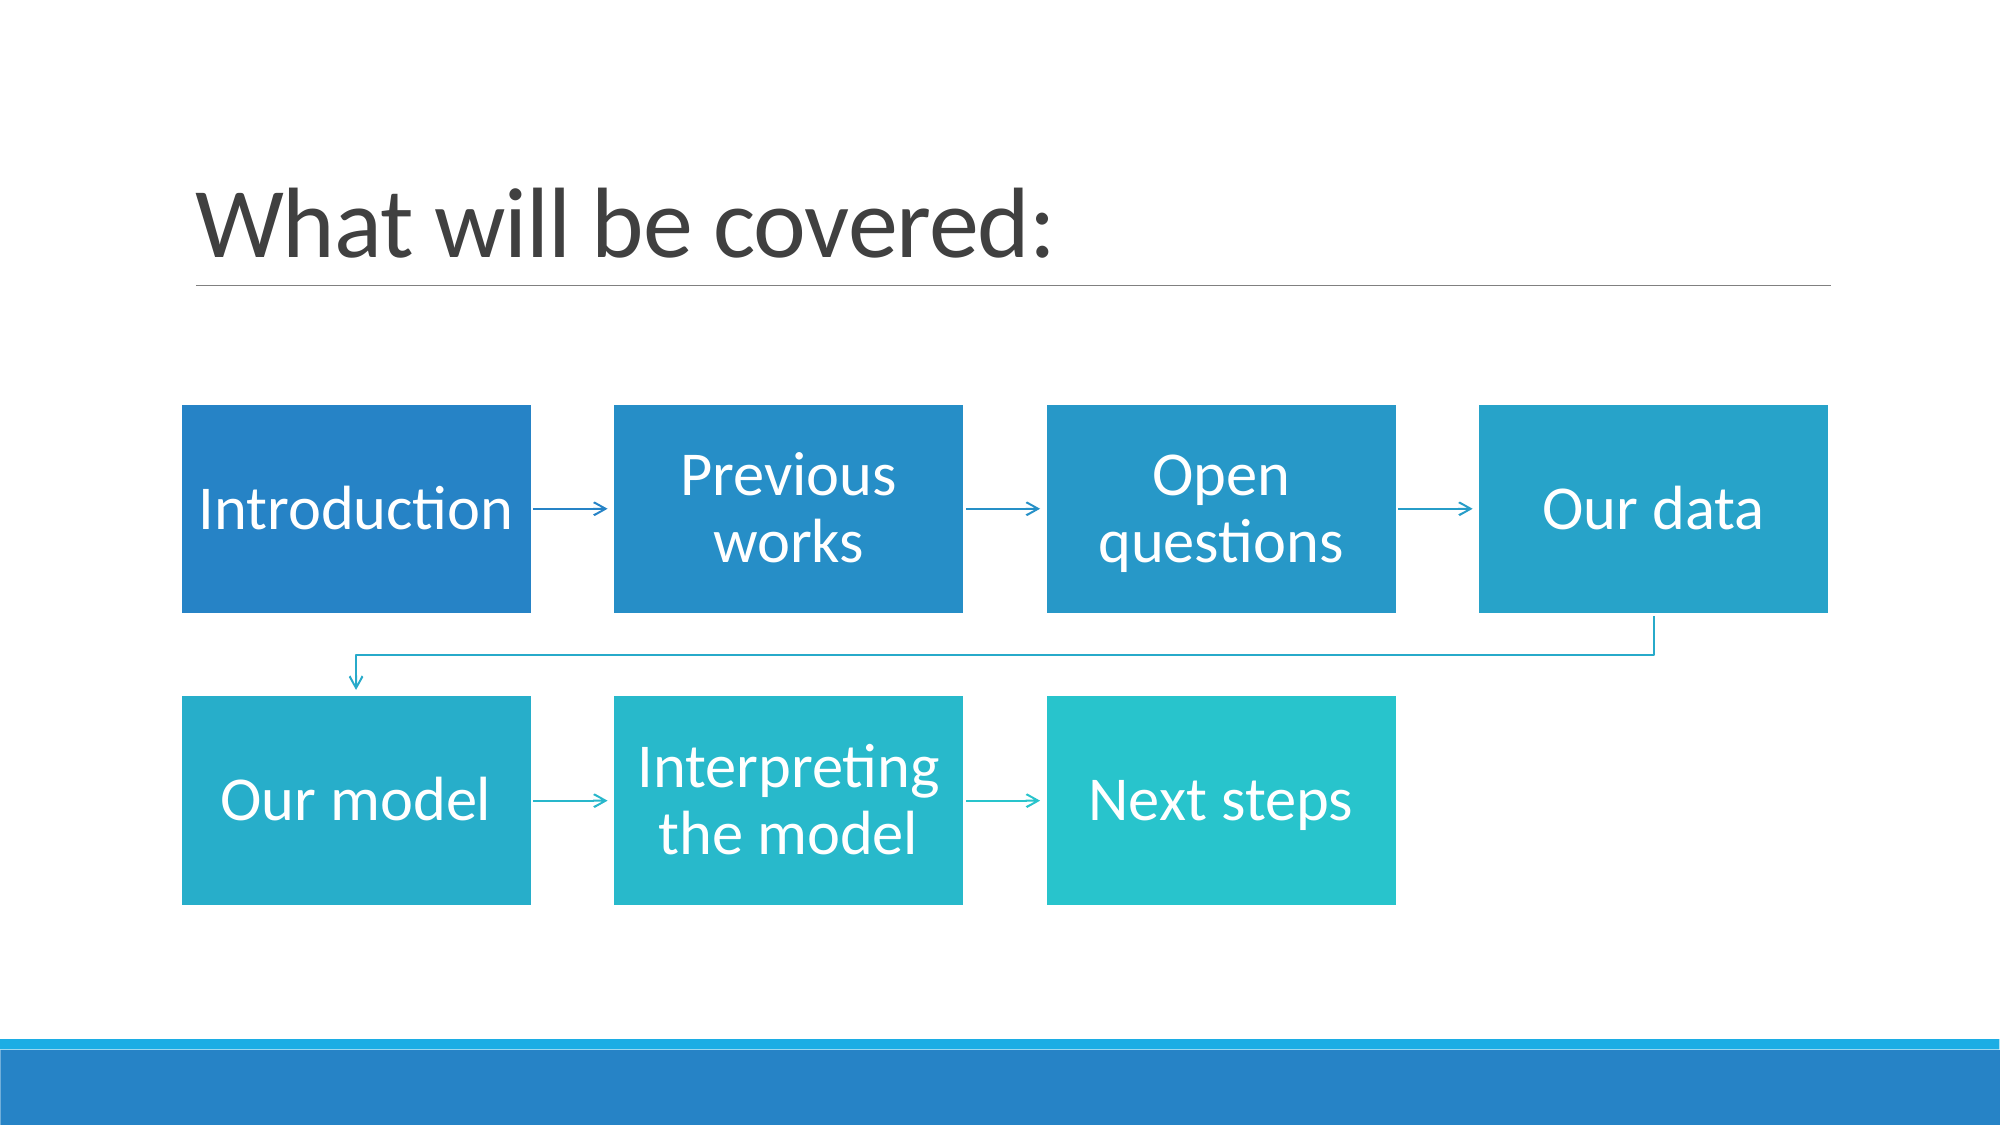

# What will be covered:

Introduction

Previous works

Open questions

Our data

Our model

Interpreting the model
Next steps